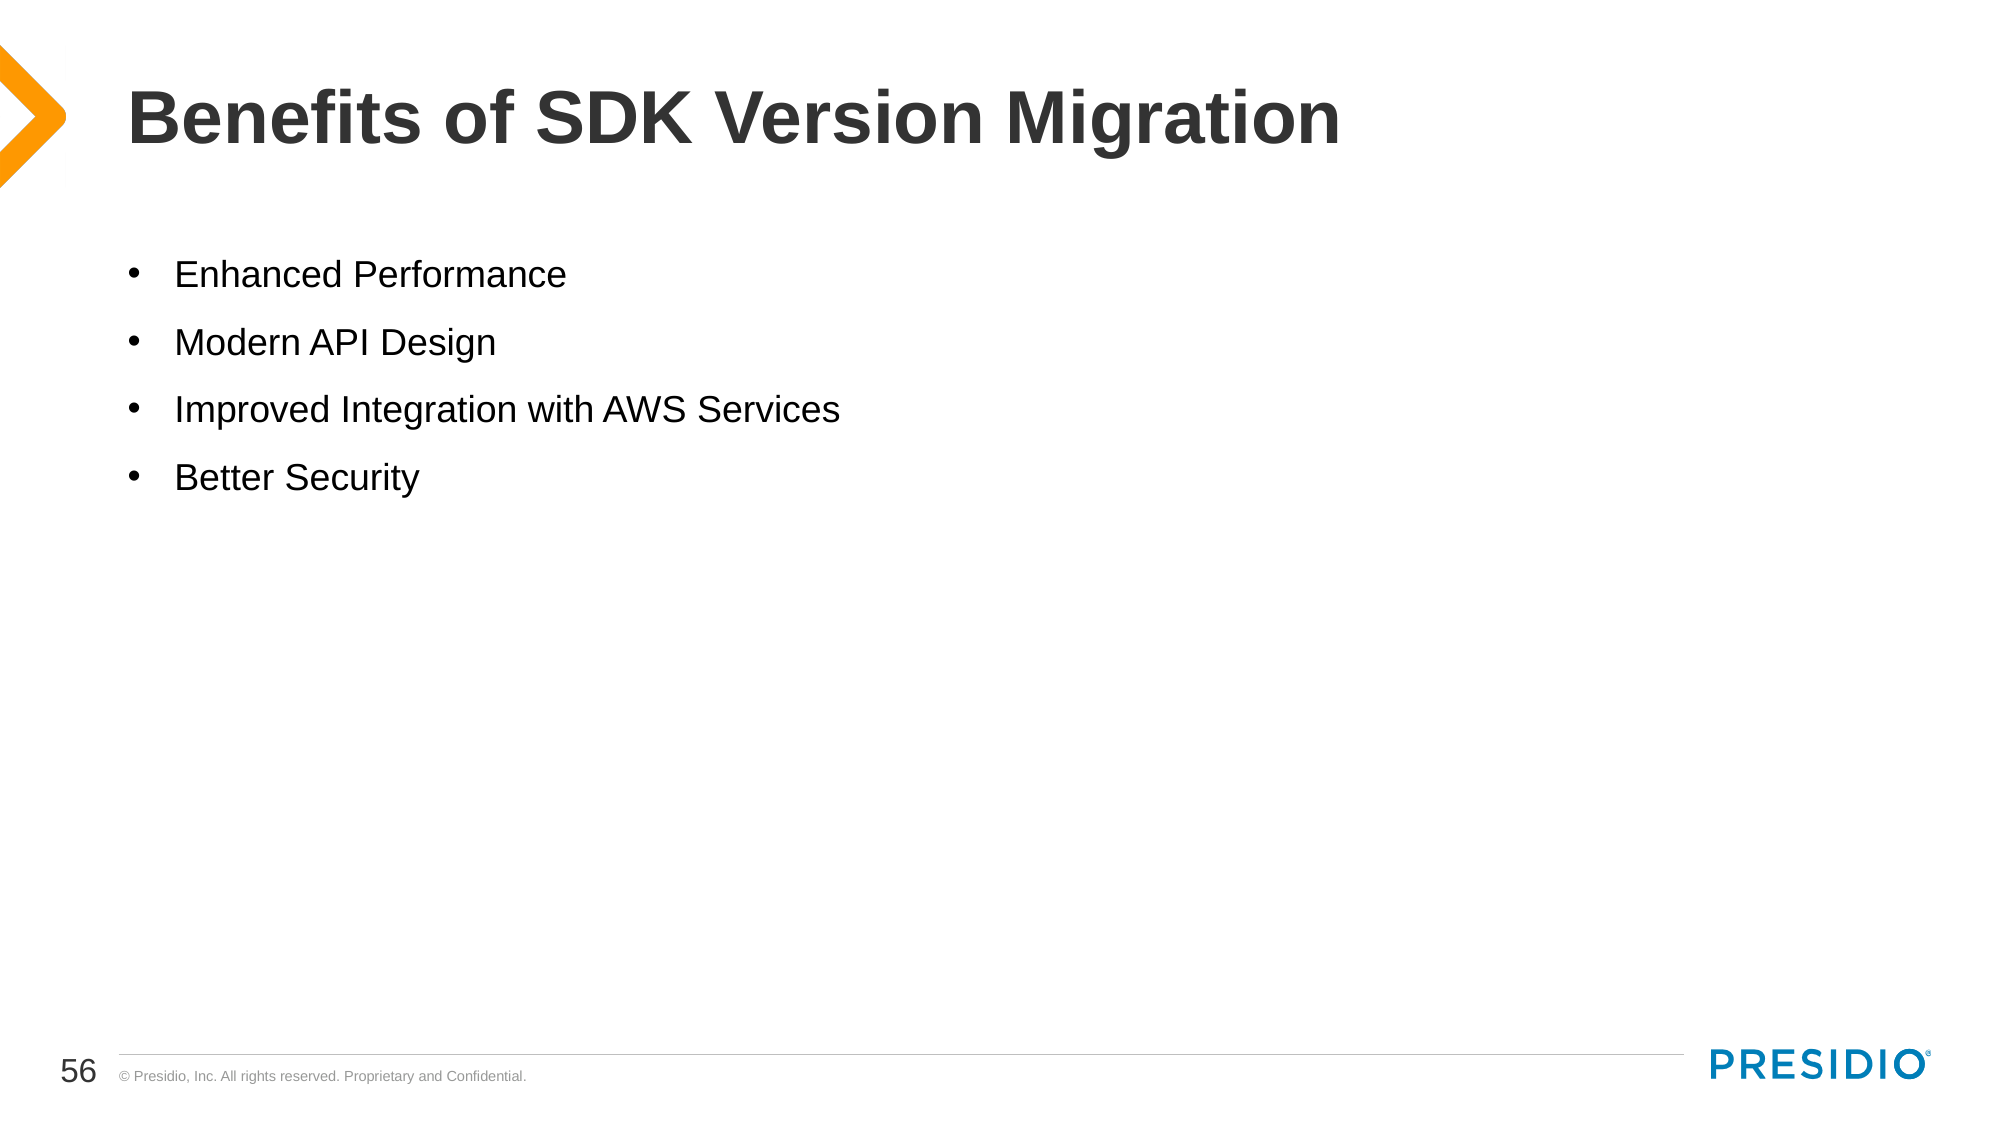

# Benefits of SDK Version Migration

Enhanced Performance
Modern API Design
Improved Integration with AWS Services
Better Security

56